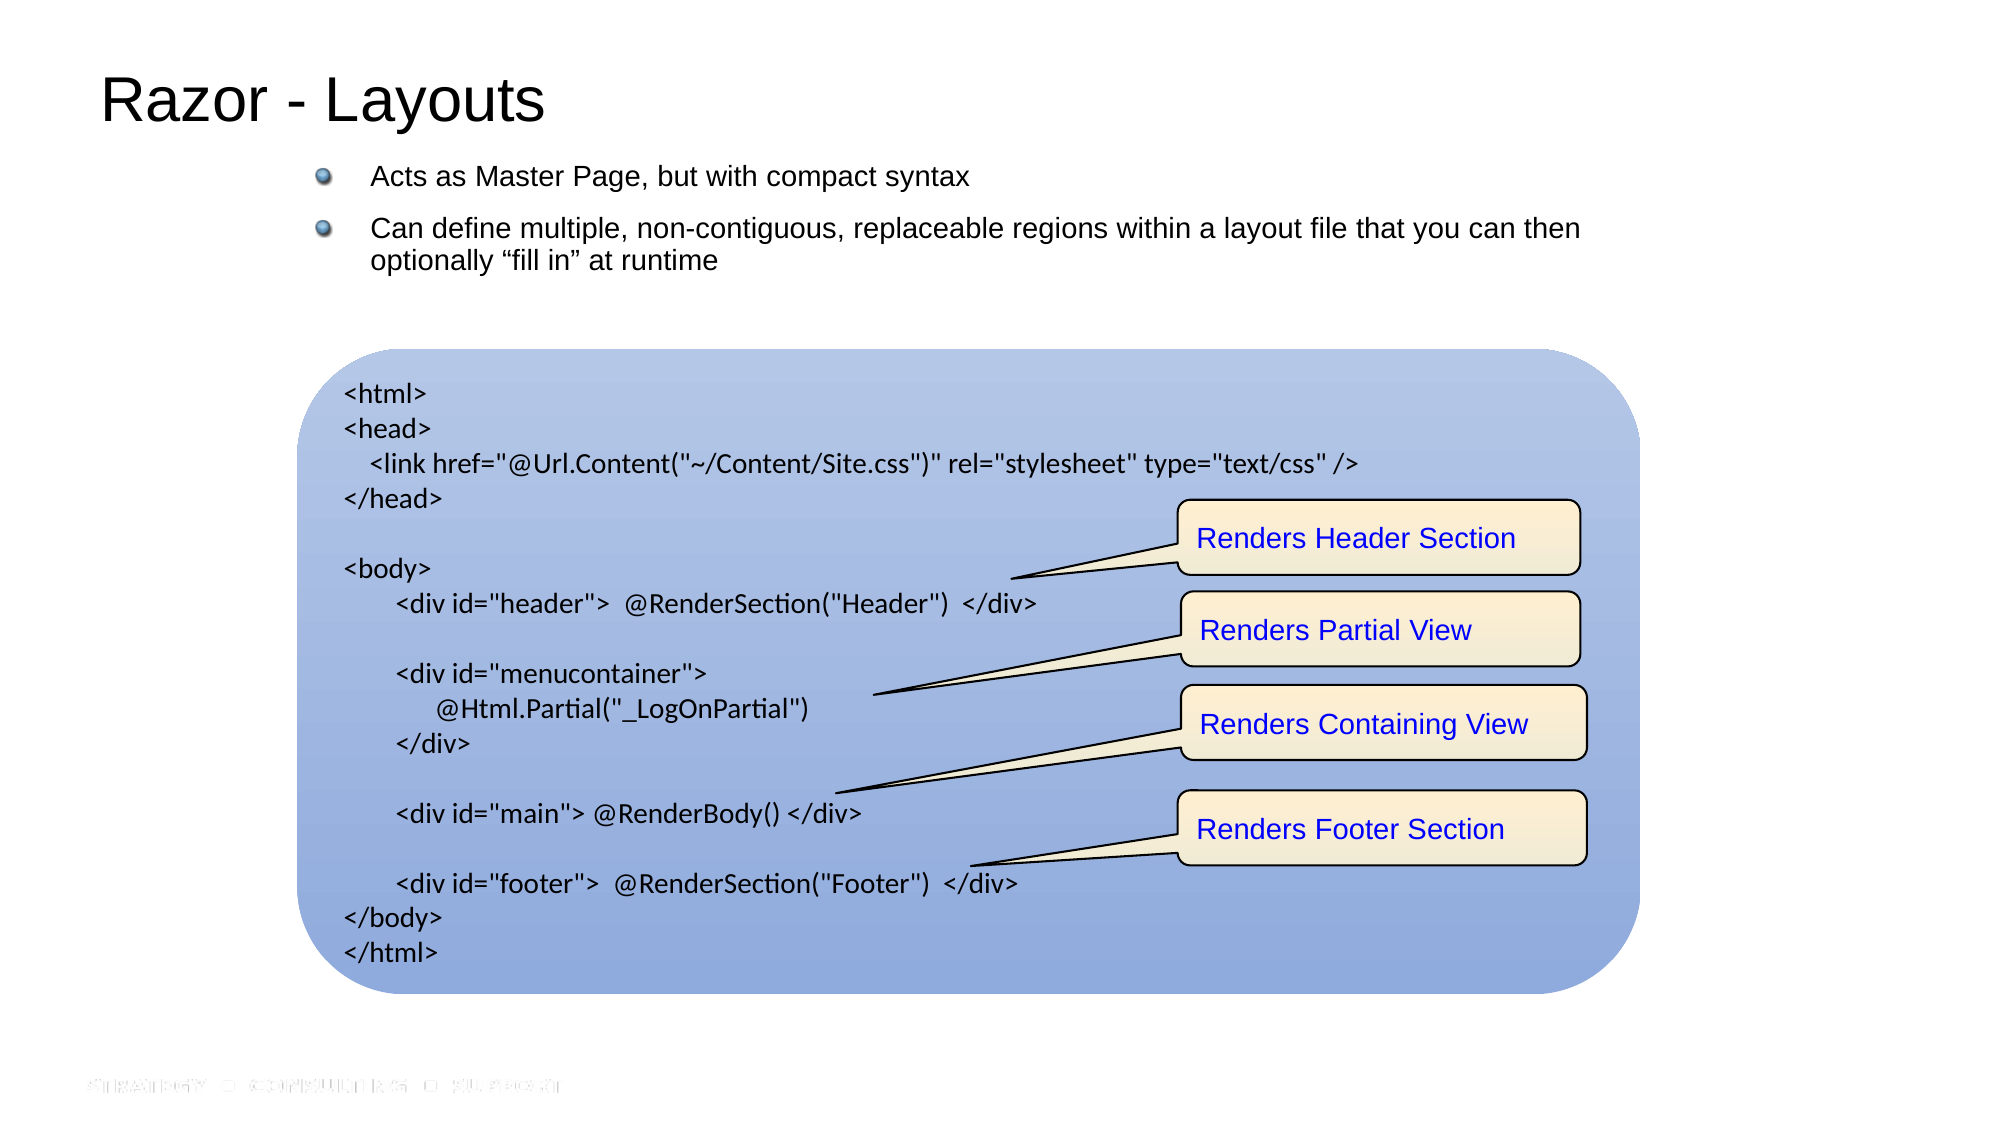

# Razor - Layouts
Acts as Master Page, but with compact syntax
Can define multiple, non-contiguous, replaceable regions within a layout file that you can then optionally “fill in” at runtime
<html>
<head>
    <link href="@Url.Content("~/Content/Site.css")" rel="stylesheet" type="text/css" />
</head>

<body>
        <div id="header">  @RenderSection("Header")  </div>

        <div id="menucontainer">
              @Html.Partial("_LogOnPartial")
        </div>

        <div id="main"> @RenderBody() </div>

        <div id="footer">  @RenderSection("Footer")  </div>
</body>
</html>
Renders Header Section
Renders Partial View
Renders Containing View
Renders Footer Section